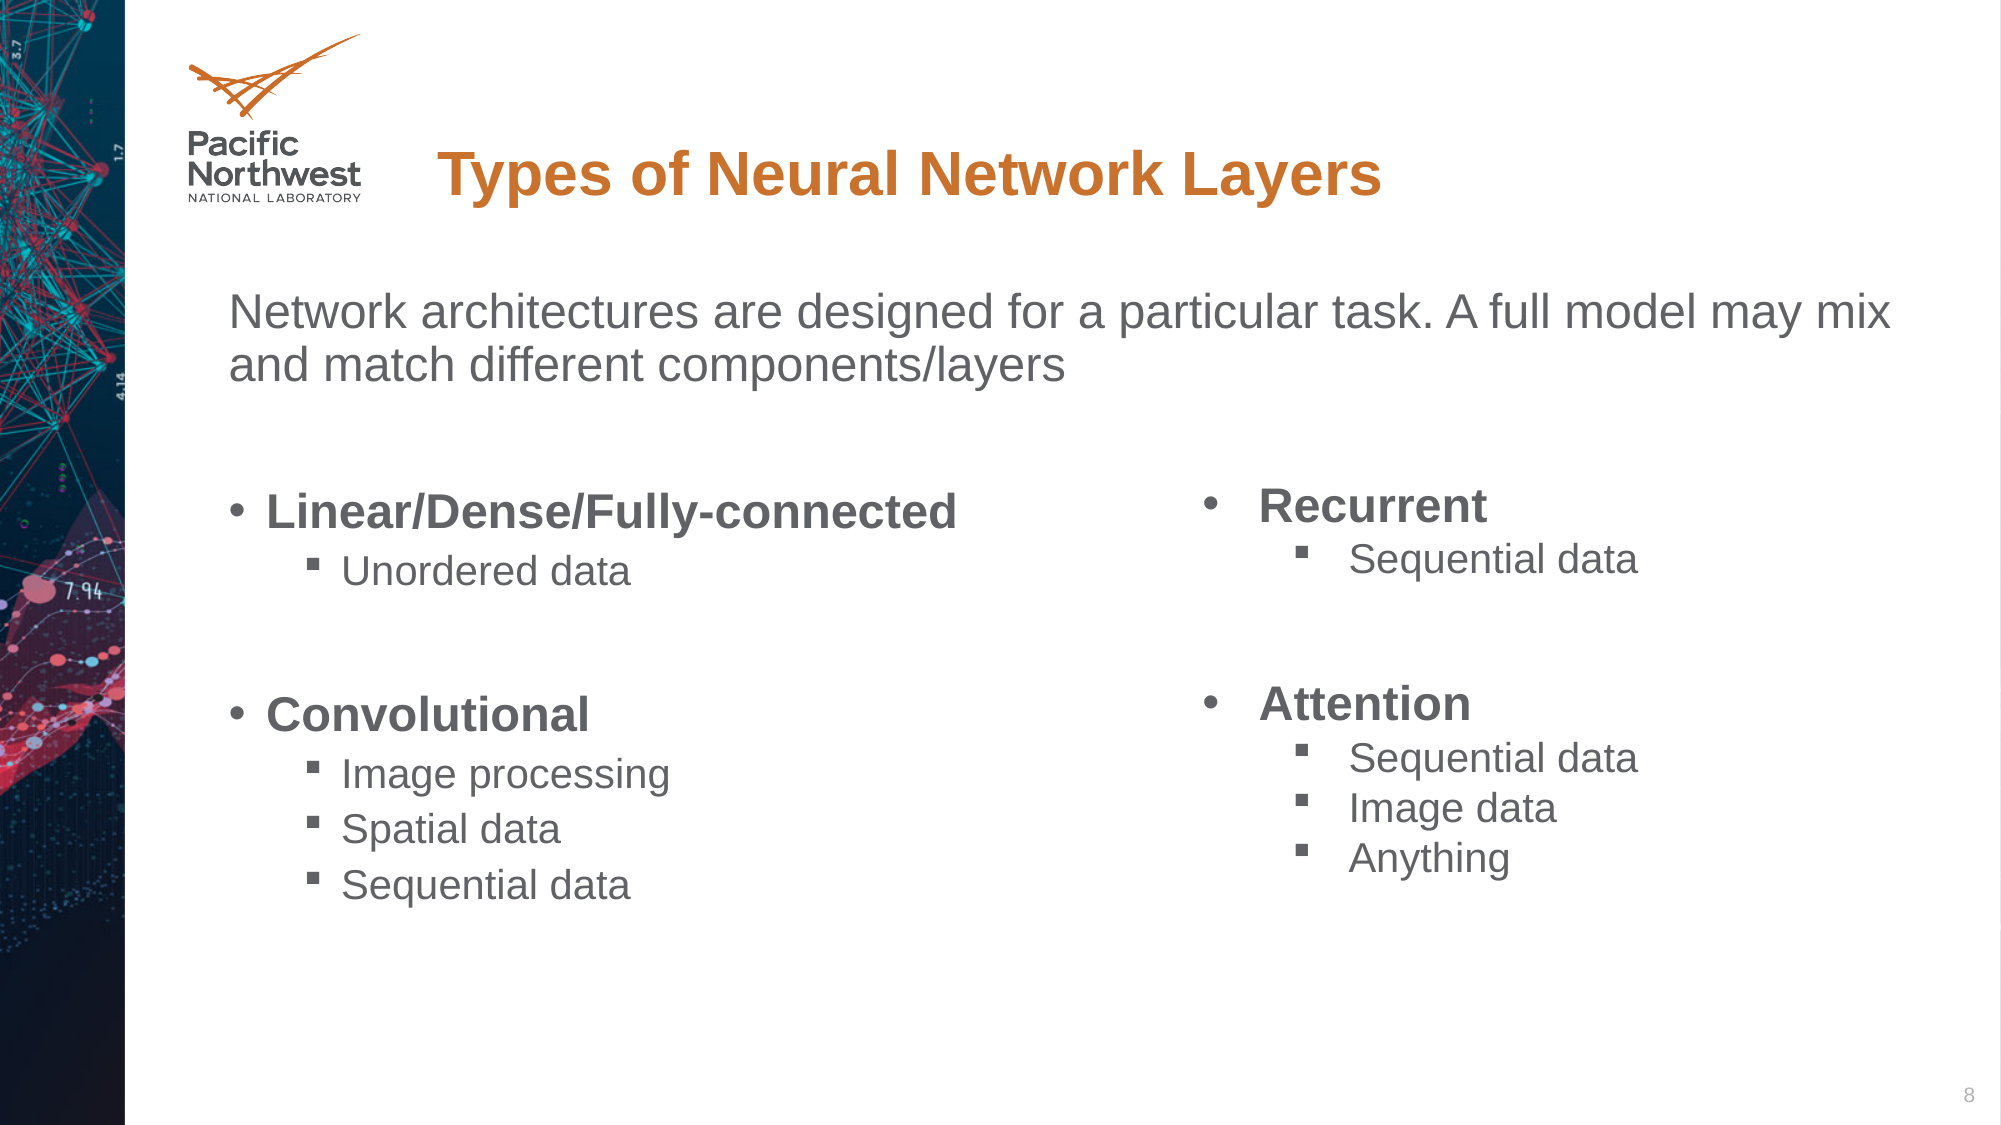

# Types of Neural Network Layers
Network architectures are designed for a particular task. A full model may mix and match different components/layers

Linear/Dense/Fully-connected
Unordered data

Convolutional
Image processing
Spatial data
Sequential data

Recurrent
Sequential data

Attention
Sequential data
Image data
Anything
8